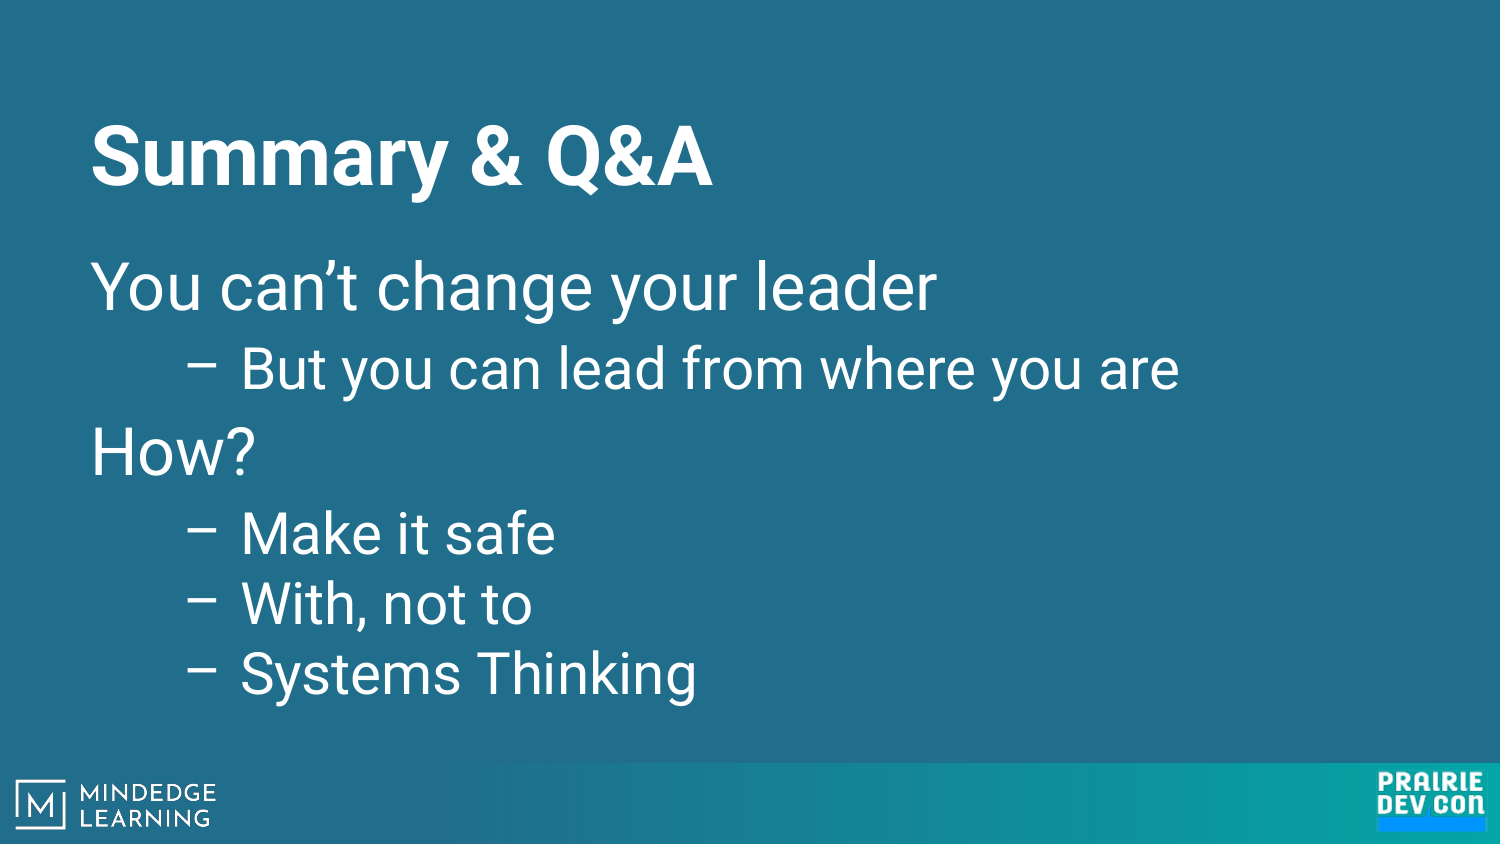

# Summary & Q&A

You can’t change your leader
But you can lead from where you are
How?
Make it safe
With, not to
Systems Thinking